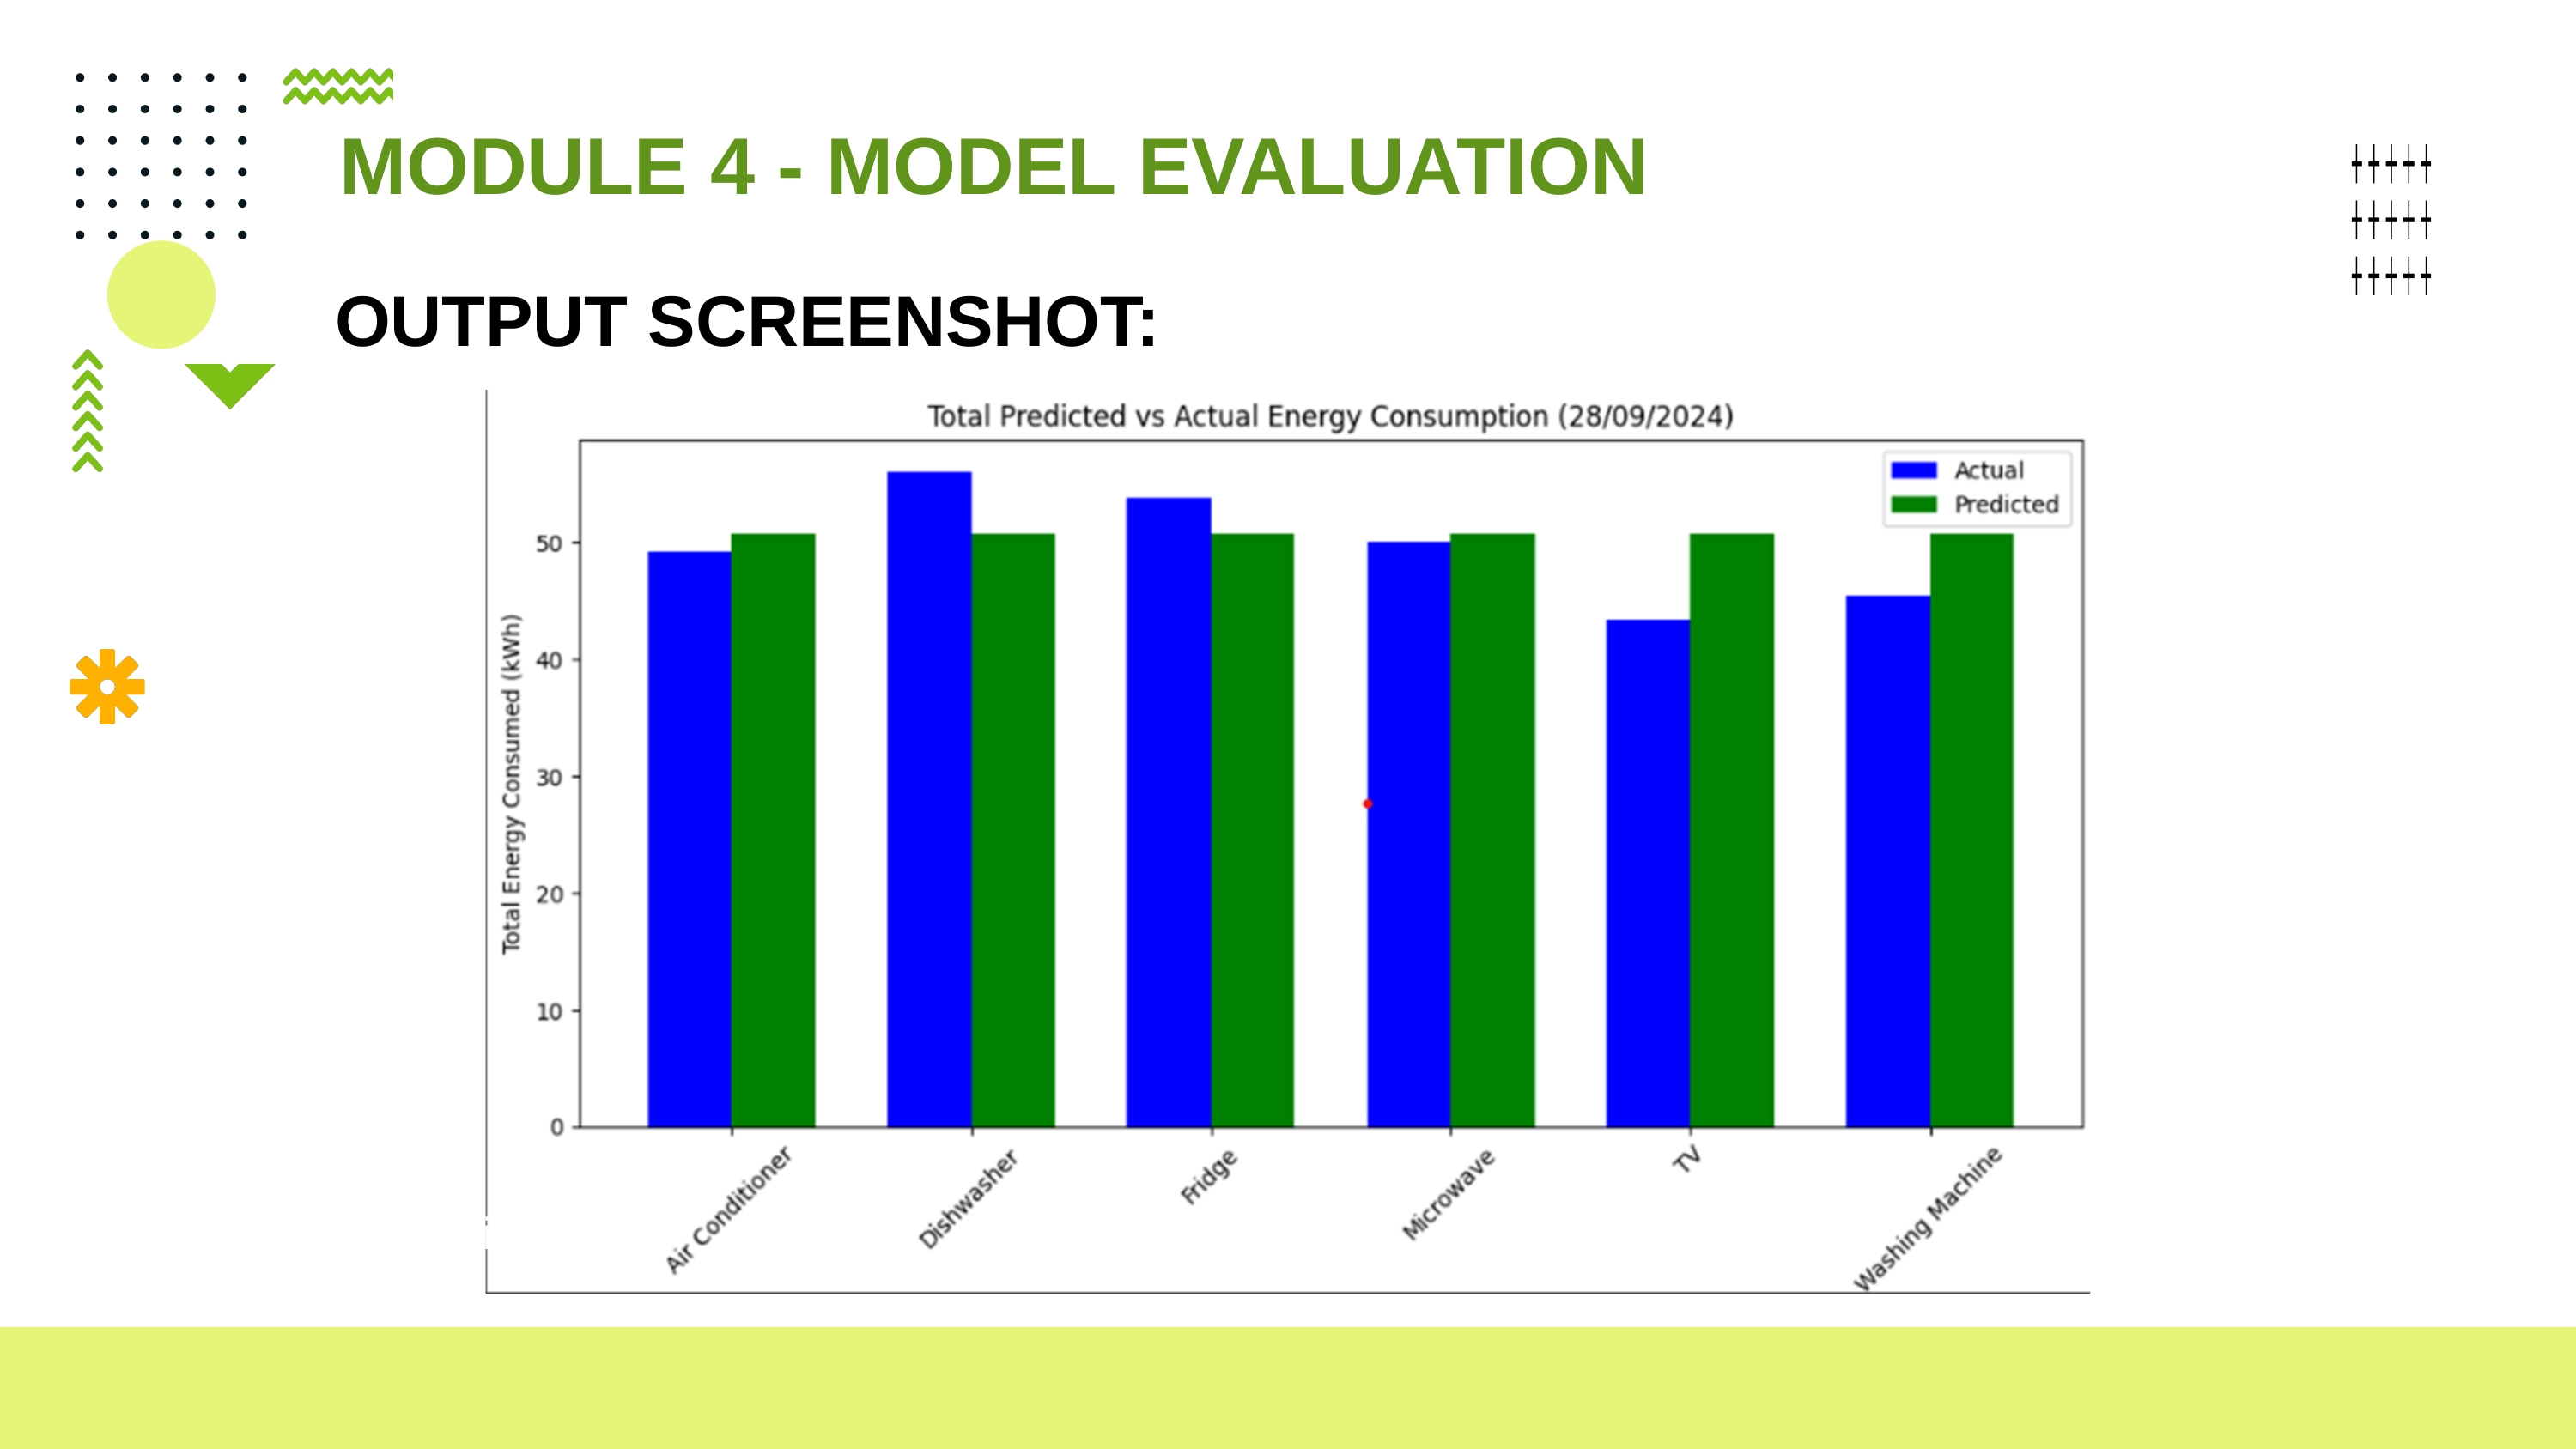

MODULE 4 - MODEL EVALUATION

OUTPUT SCREENSHOT:

www.reallygreatsite.com
PAGE: 04